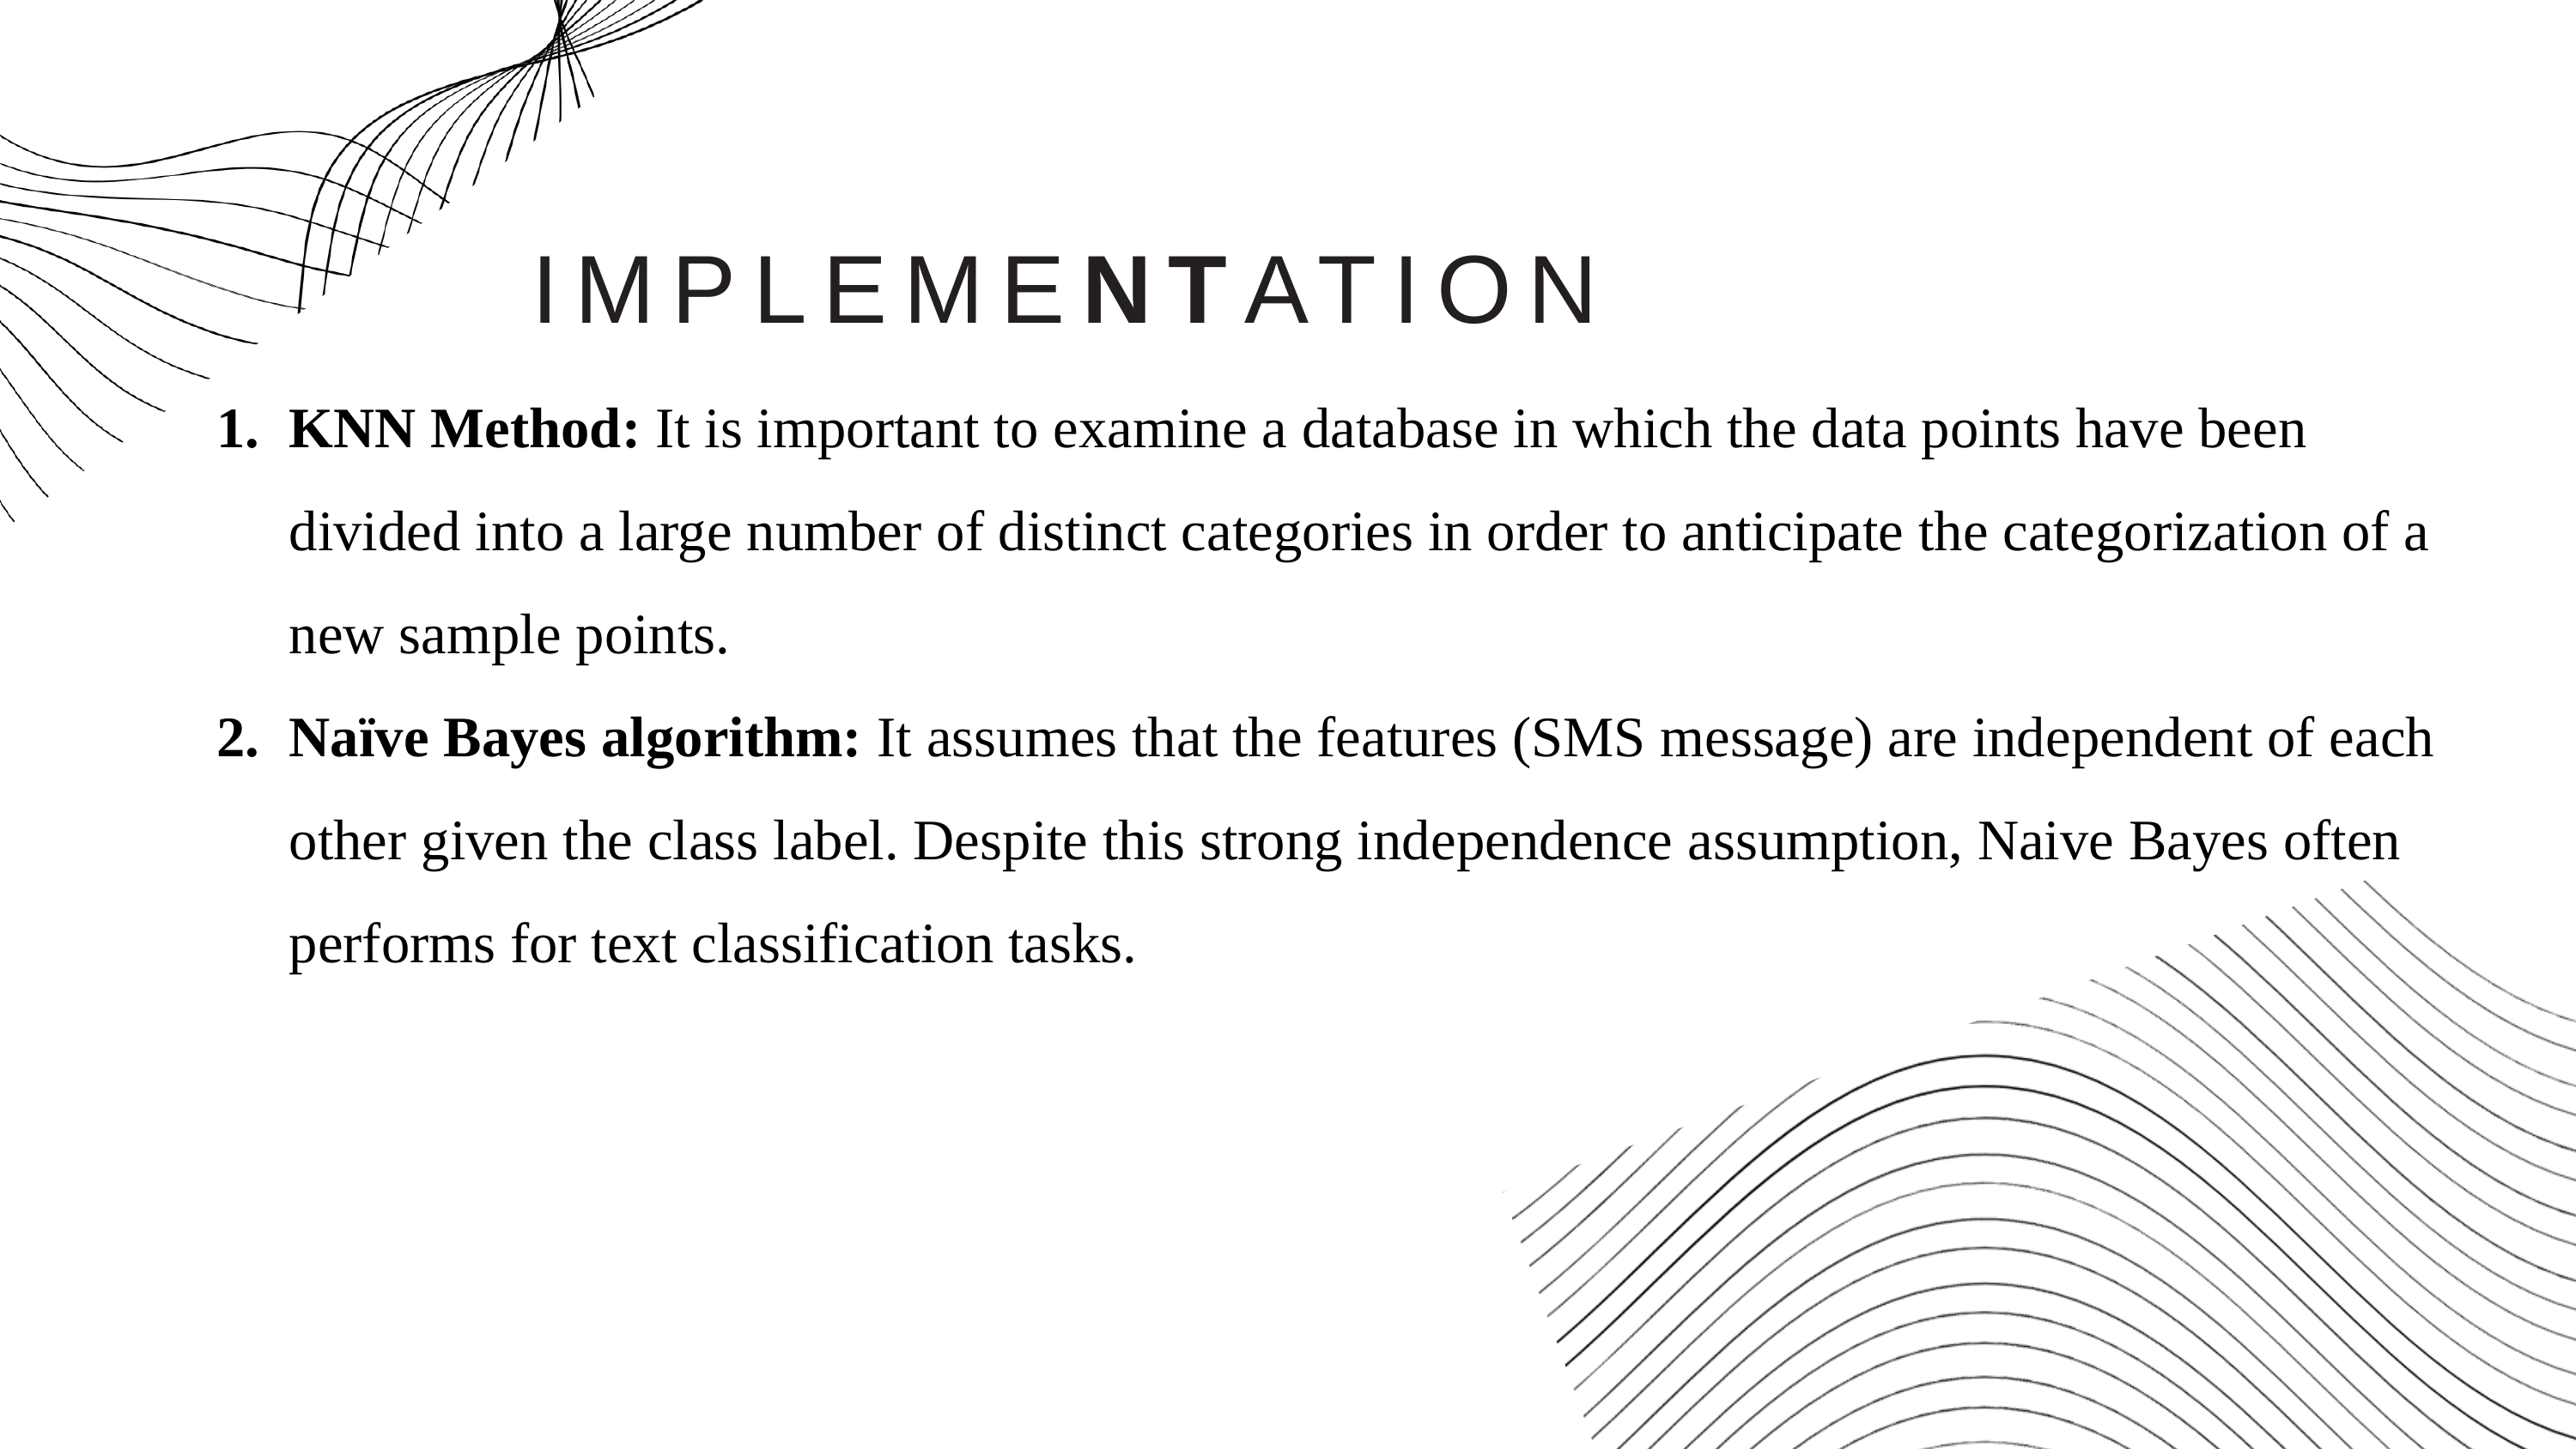

IMPLEMENTATION
KNN Method: It is important to examine a database in which the data points have been divided into a large number of distinct categories in order to anticipate the categorization of a new sample points.
Naïve Bayes algorithm: It assumes that the features (SMS message) are independent of each other given the class label. Despite this strong independence assumption, Naive Bayes often performs for text classification tasks.